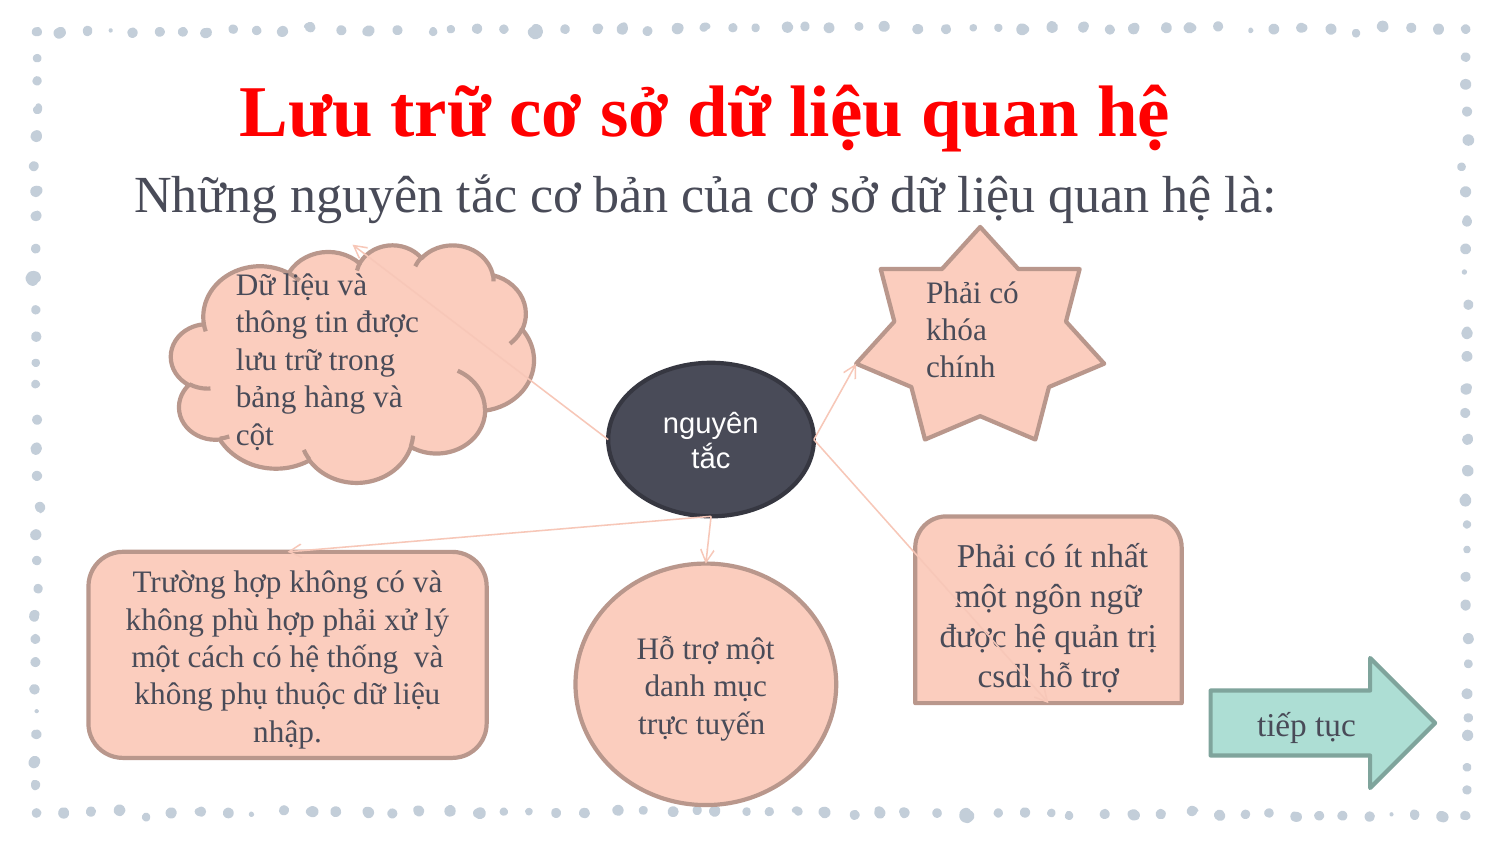

Lưu trữ cơ sở dữ liệu quan hệ
Những nguyên tắc cơ bản của cơ sở dữ liệu quan hệ là:
Phải có khóa chính
Dữ liệu và thông tin được lưu trữ trong bảng hàng và cột
nguyên tắc
 Phải có ít nhất một ngôn ngữ được hệ quản trị csdl hỗ trợ
Trường hợp không có và không phù hợp phải xử lý một cách có hệ thống  và không phụ thuộc dữ liệu nhập.
Hỗ trợ một danh mục trực tuyến
tiếp tục
5